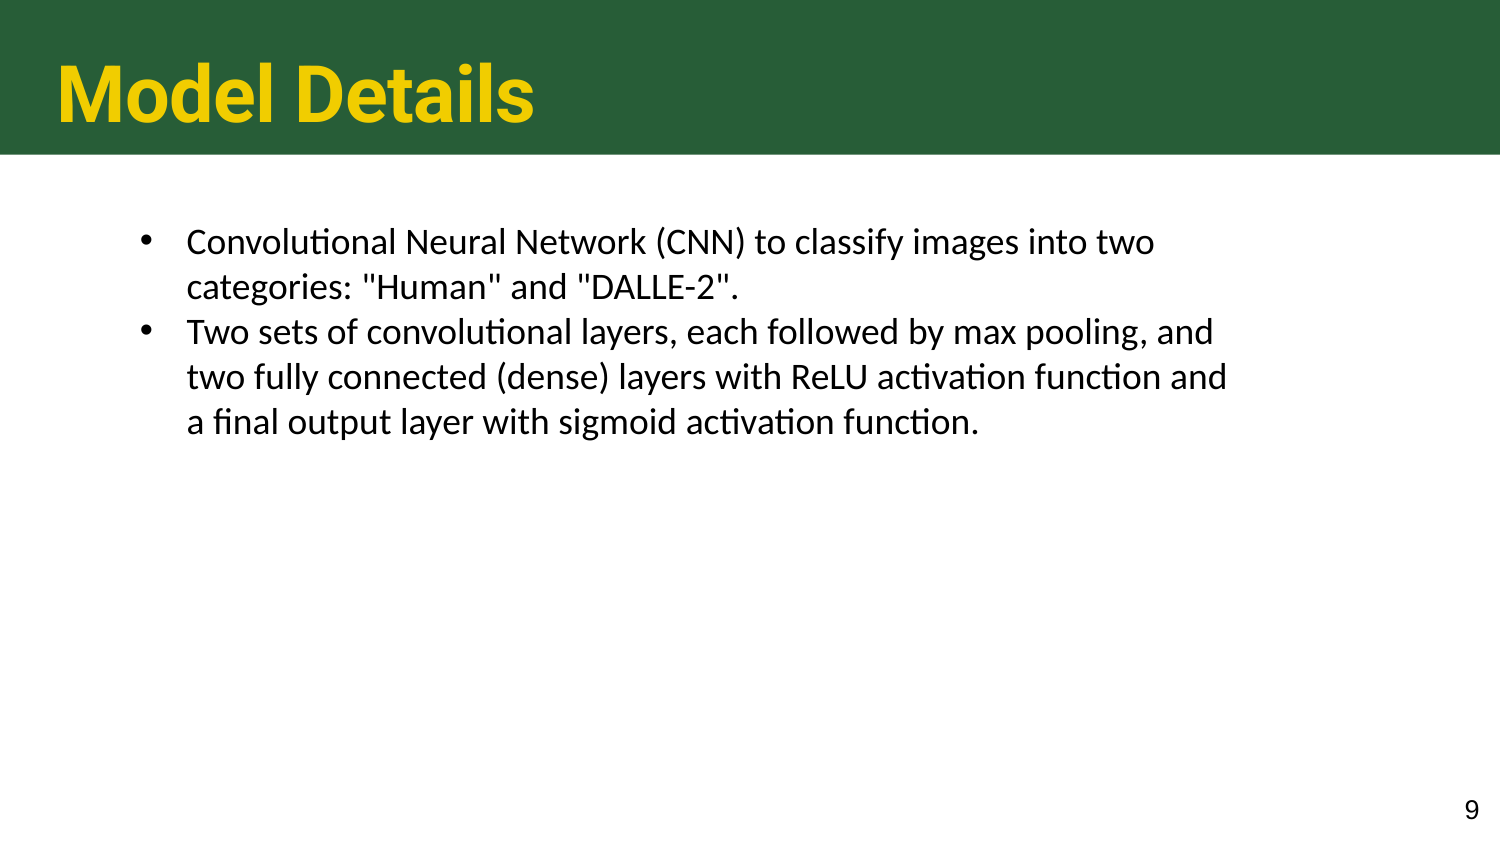

# Model Details
Convolutional Neural Network (CNN) to classify images into two categories: "Human" and "DALLE-2".
Two sets of convolutional layers, each followed by max pooling, and two fully connected (dense) layers with ReLU activation function and a final output layer with sigmoid activation function.
9